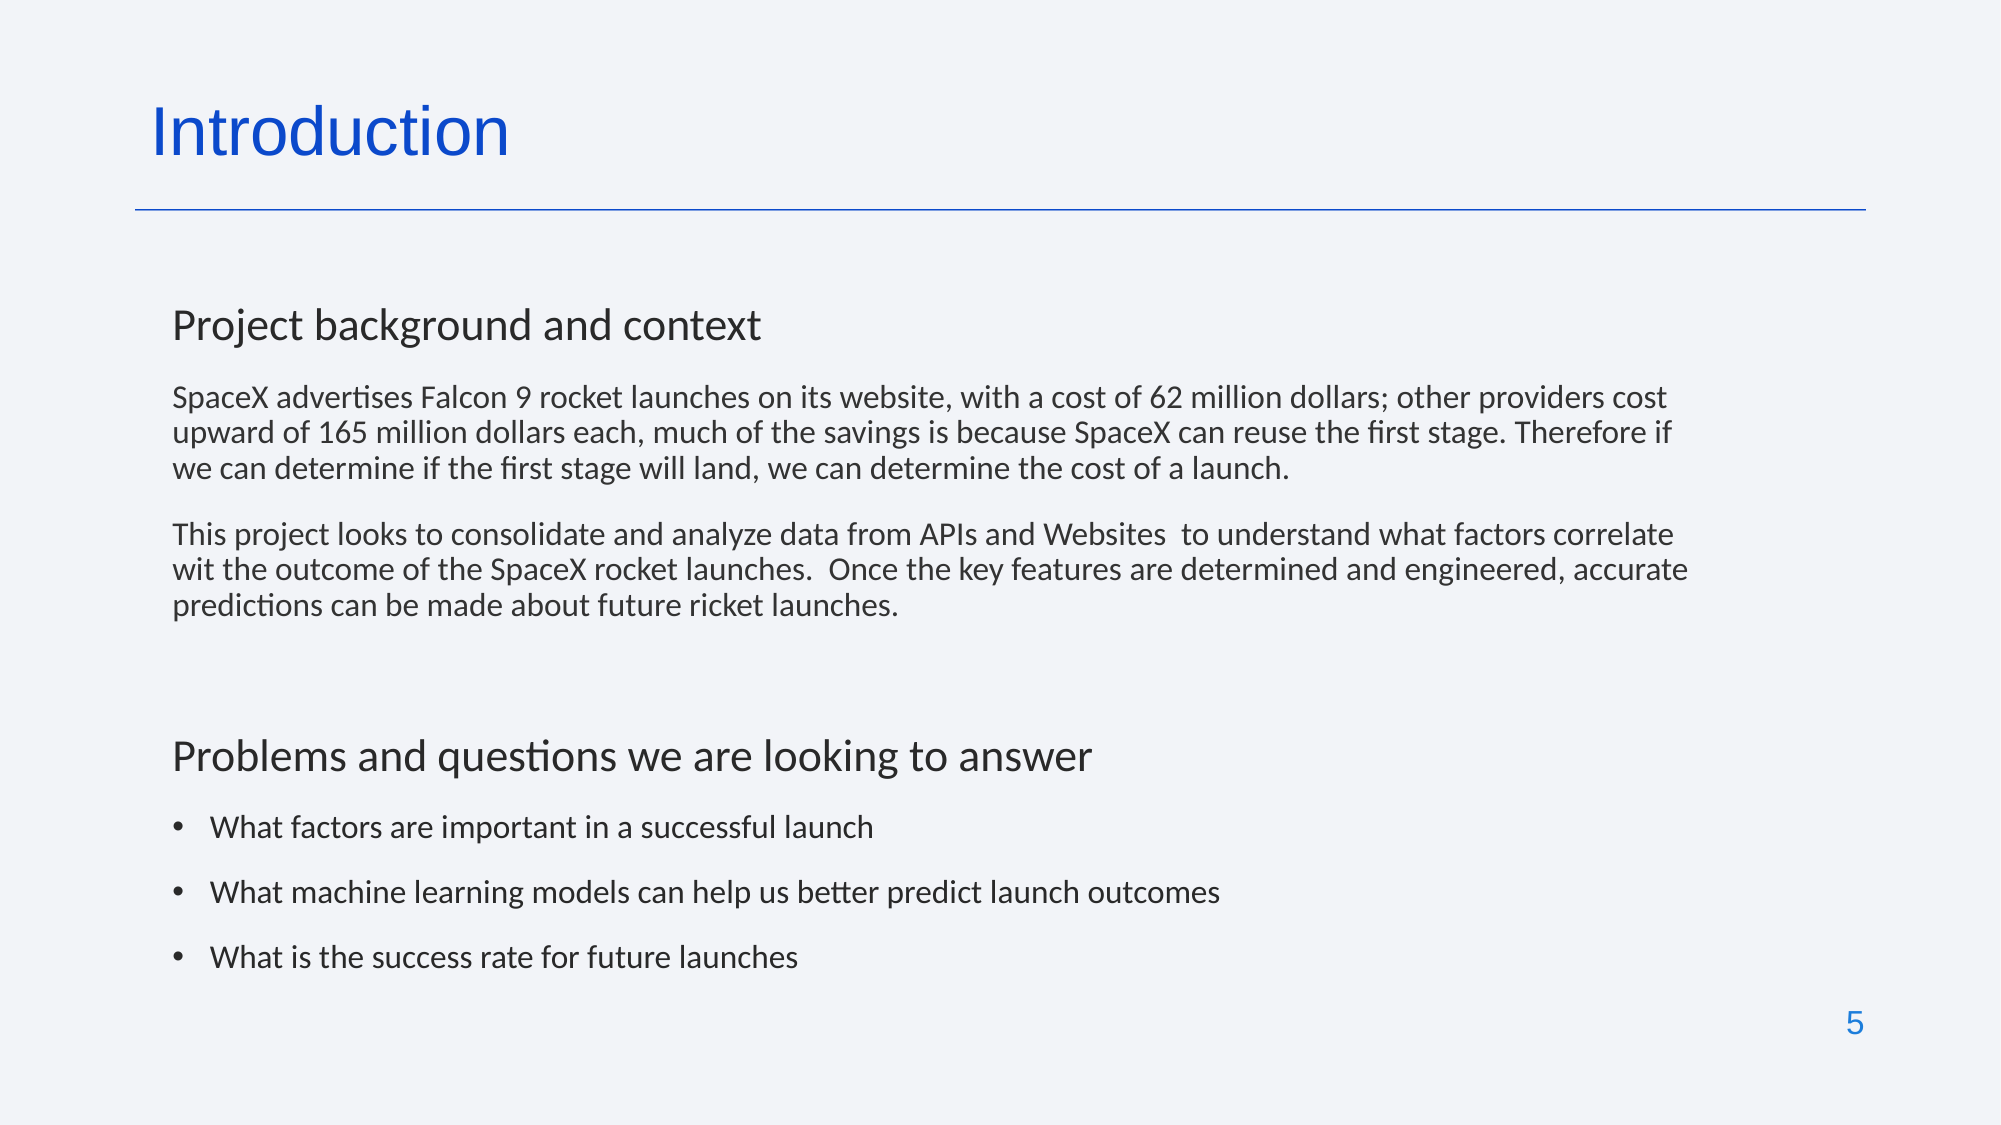

Introduction
Project background and context
SpaceX advertises Falcon 9 rocket launches on its website, with a cost of 62 million dollars; other providers cost upward of 165 million dollars each, much of the savings is because SpaceX can reuse the first stage. Therefore if we can determine if the first stage will land, we can determine the cost of a launch.
This project looks to consolidate and analyze data from APIs and Websites  to understand what factors correlate wit the outcome of the SpaceX rocket launches.  Once the key features are determined and engineered, accurate predictions can be made about future ricket launches.

Problems and questions we are looking to answer
What factors are important in a successful launch
What machine learning models can help us better predict launch outcomes
What is the success rate for future launches

5